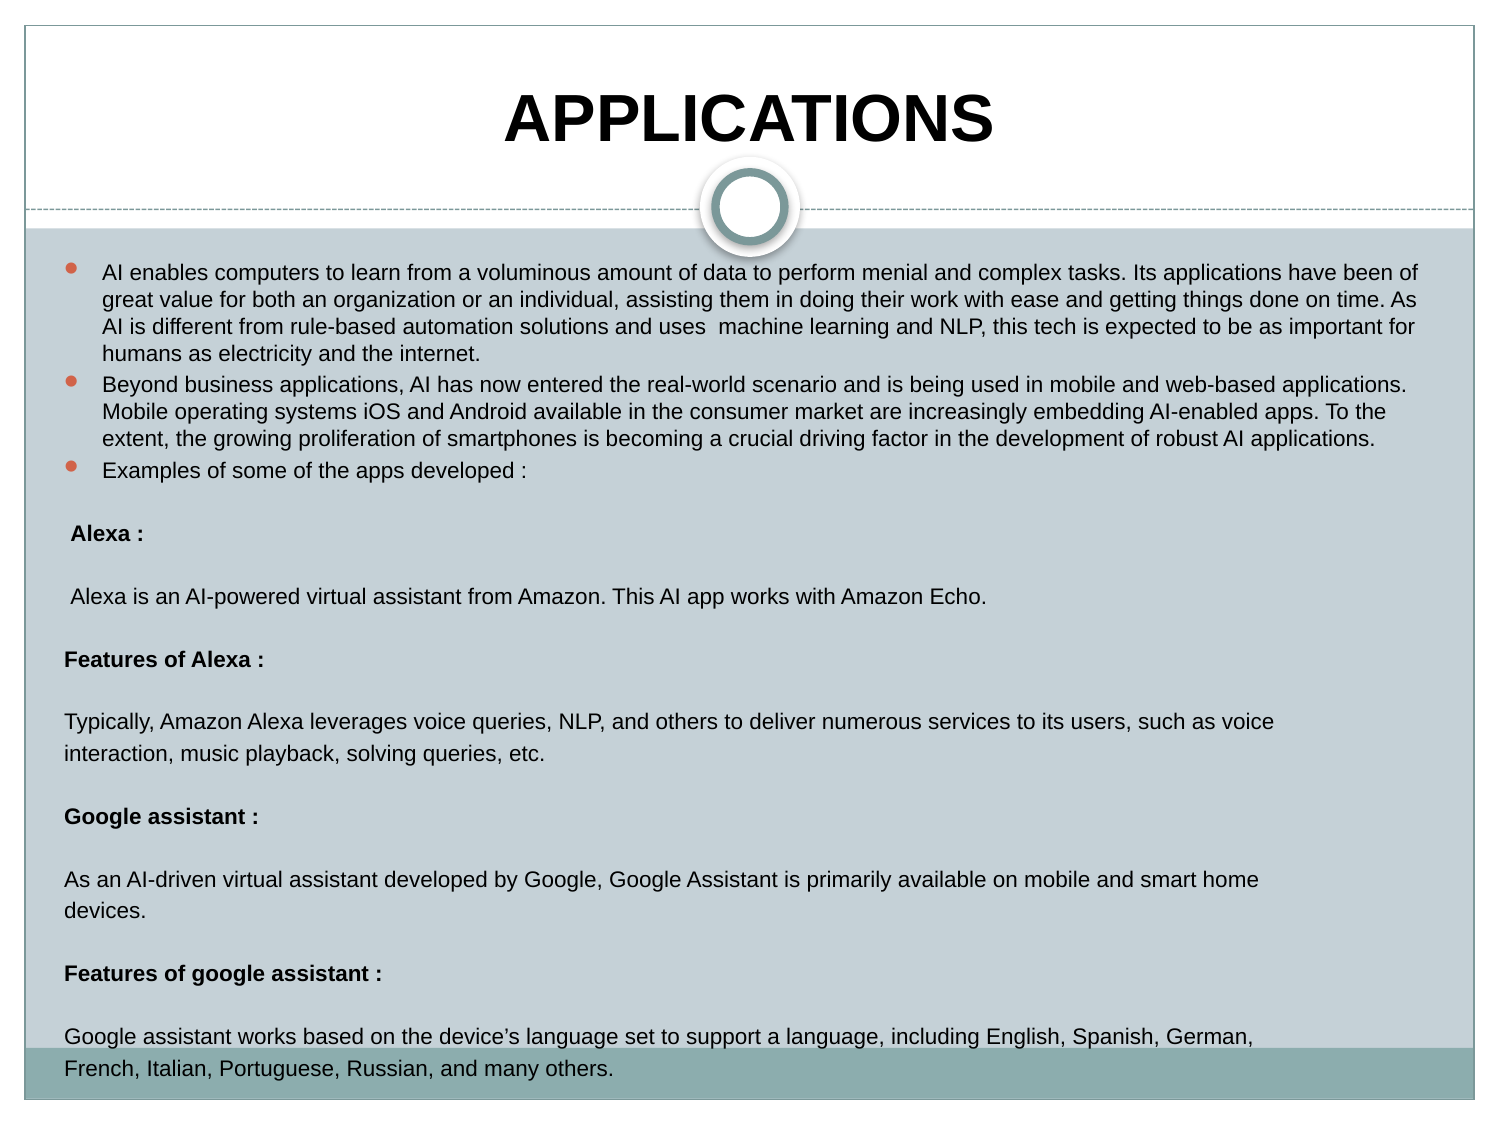

# APPLICATIONS
AI enables computers to learn from a voluminous amount of data to perform menial and complex tasks. Its applications have been of great value for both an organization or an individual, assisting them in doing their work with ease and getting things done on time. As AI is different from rule-based automation solutions and uses  machine learning and NLP, this tech is expected to be as important for humans as electricity and the internet.
Beyond business applications, AI has now entered the real-world scenario and is being used in mobile and web-based applications. Mobile operating systems iOS and Android available in the consumer market are increasingly embedding AI-enabled apps. To the extent, the growing proliferation of smartphones is becoming a crucial driving factor in the development of robust AI applications.
Examples of some of the apps developed :

 Alexa :

 Alexa is an AI-powered virtual assistant from Amazon. This AI app works with Amazon Echo.

Features of Alexa :

Typically, Amazon Alexa leverages voice queries, NLP, and others to deliver numerous services to its users, such as voice
interaction, music playback, solving queries, etc.

Google assistant :

As an AI-driven virtual assistant developed by Google, Google Assistant is primarily available on mobile and smart home
devices.

Features of google assistant :

Google assistant works based on the device’s language set to support a language, including English, Spanish, German,
French, Italian, Portuguese, Russian, and many others.